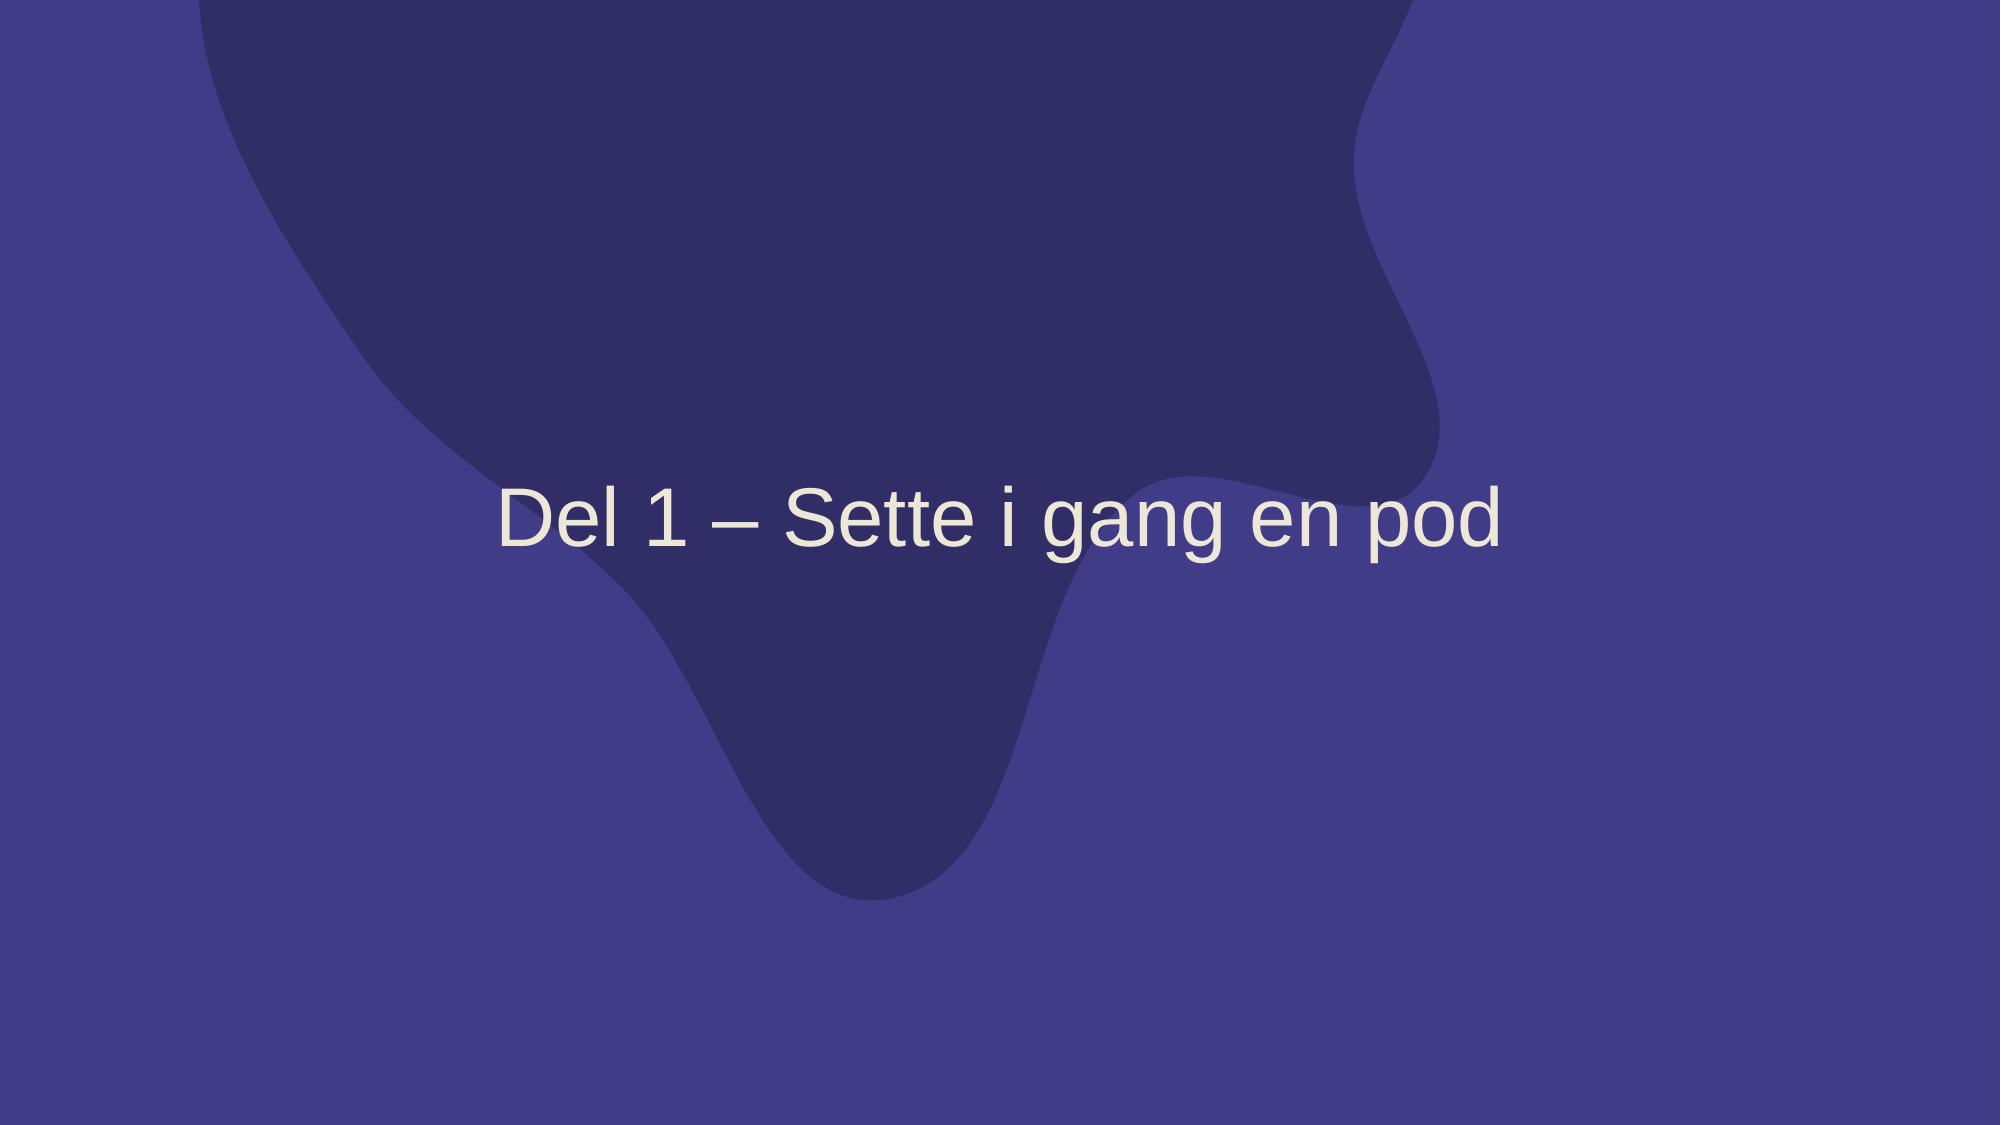

# Del 1 – Sette i gang en pod